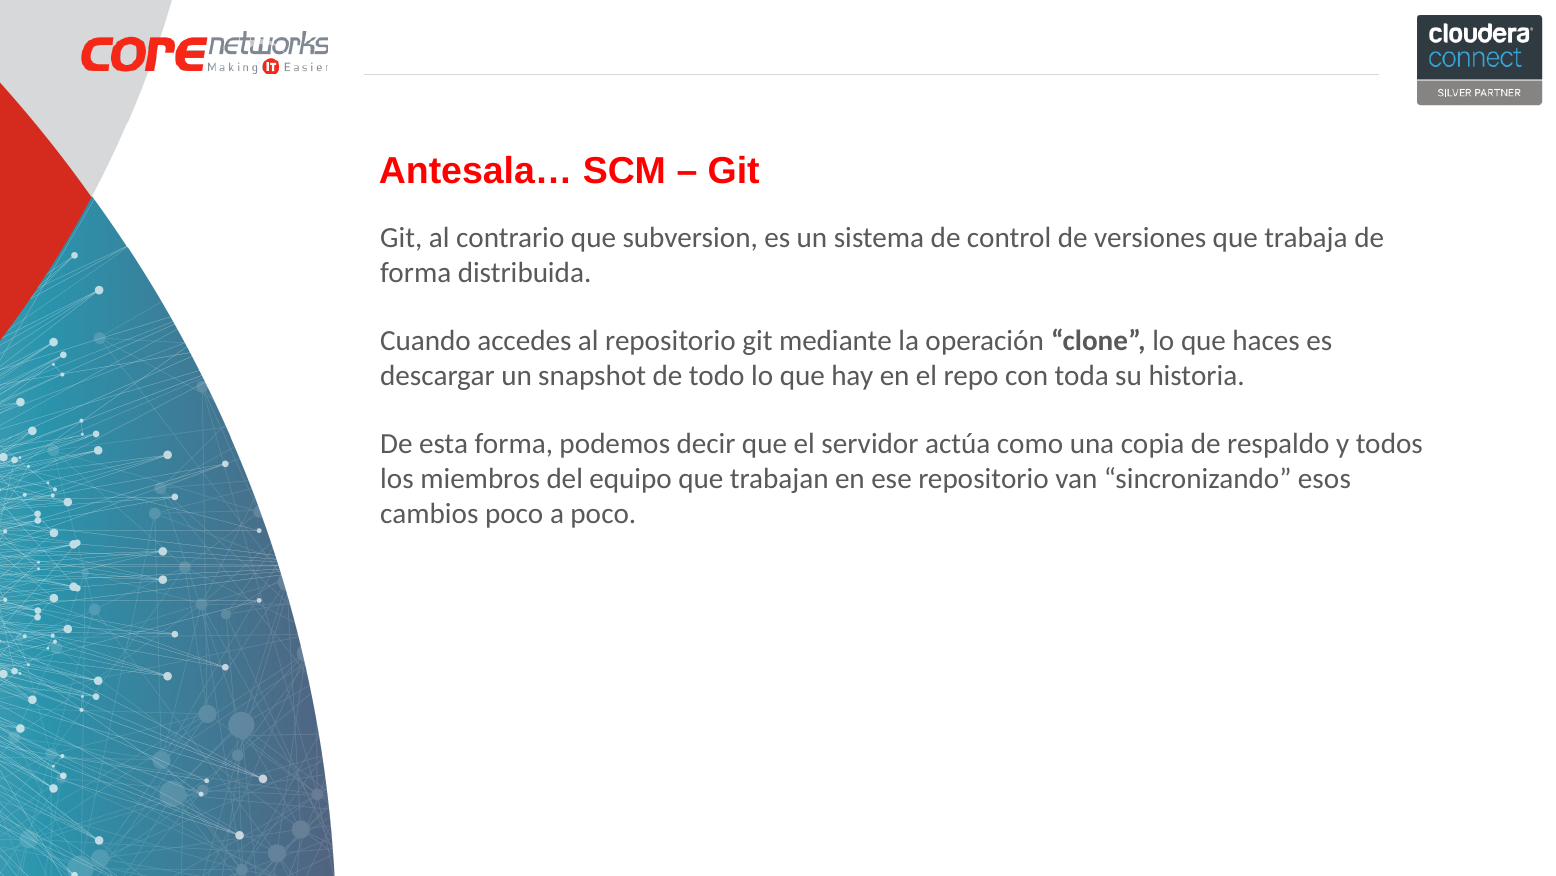

Antesala… SCM – Git
Git, al contrario que subversion, es un sistema de control de versiones que trabaja de forma distribuida.
Cuando accedes al repositorio git mediante la operación “clone”, lo que haces es descargar un snapshot de todo lo que hay en el repo con toda su historia.
De esta forma, podemos decir que el servidor actúa como una copia de respaldo y todos los miembros del equipo que trabajan en ese repositorio van “sincronizando” esos cambios poco a poco.